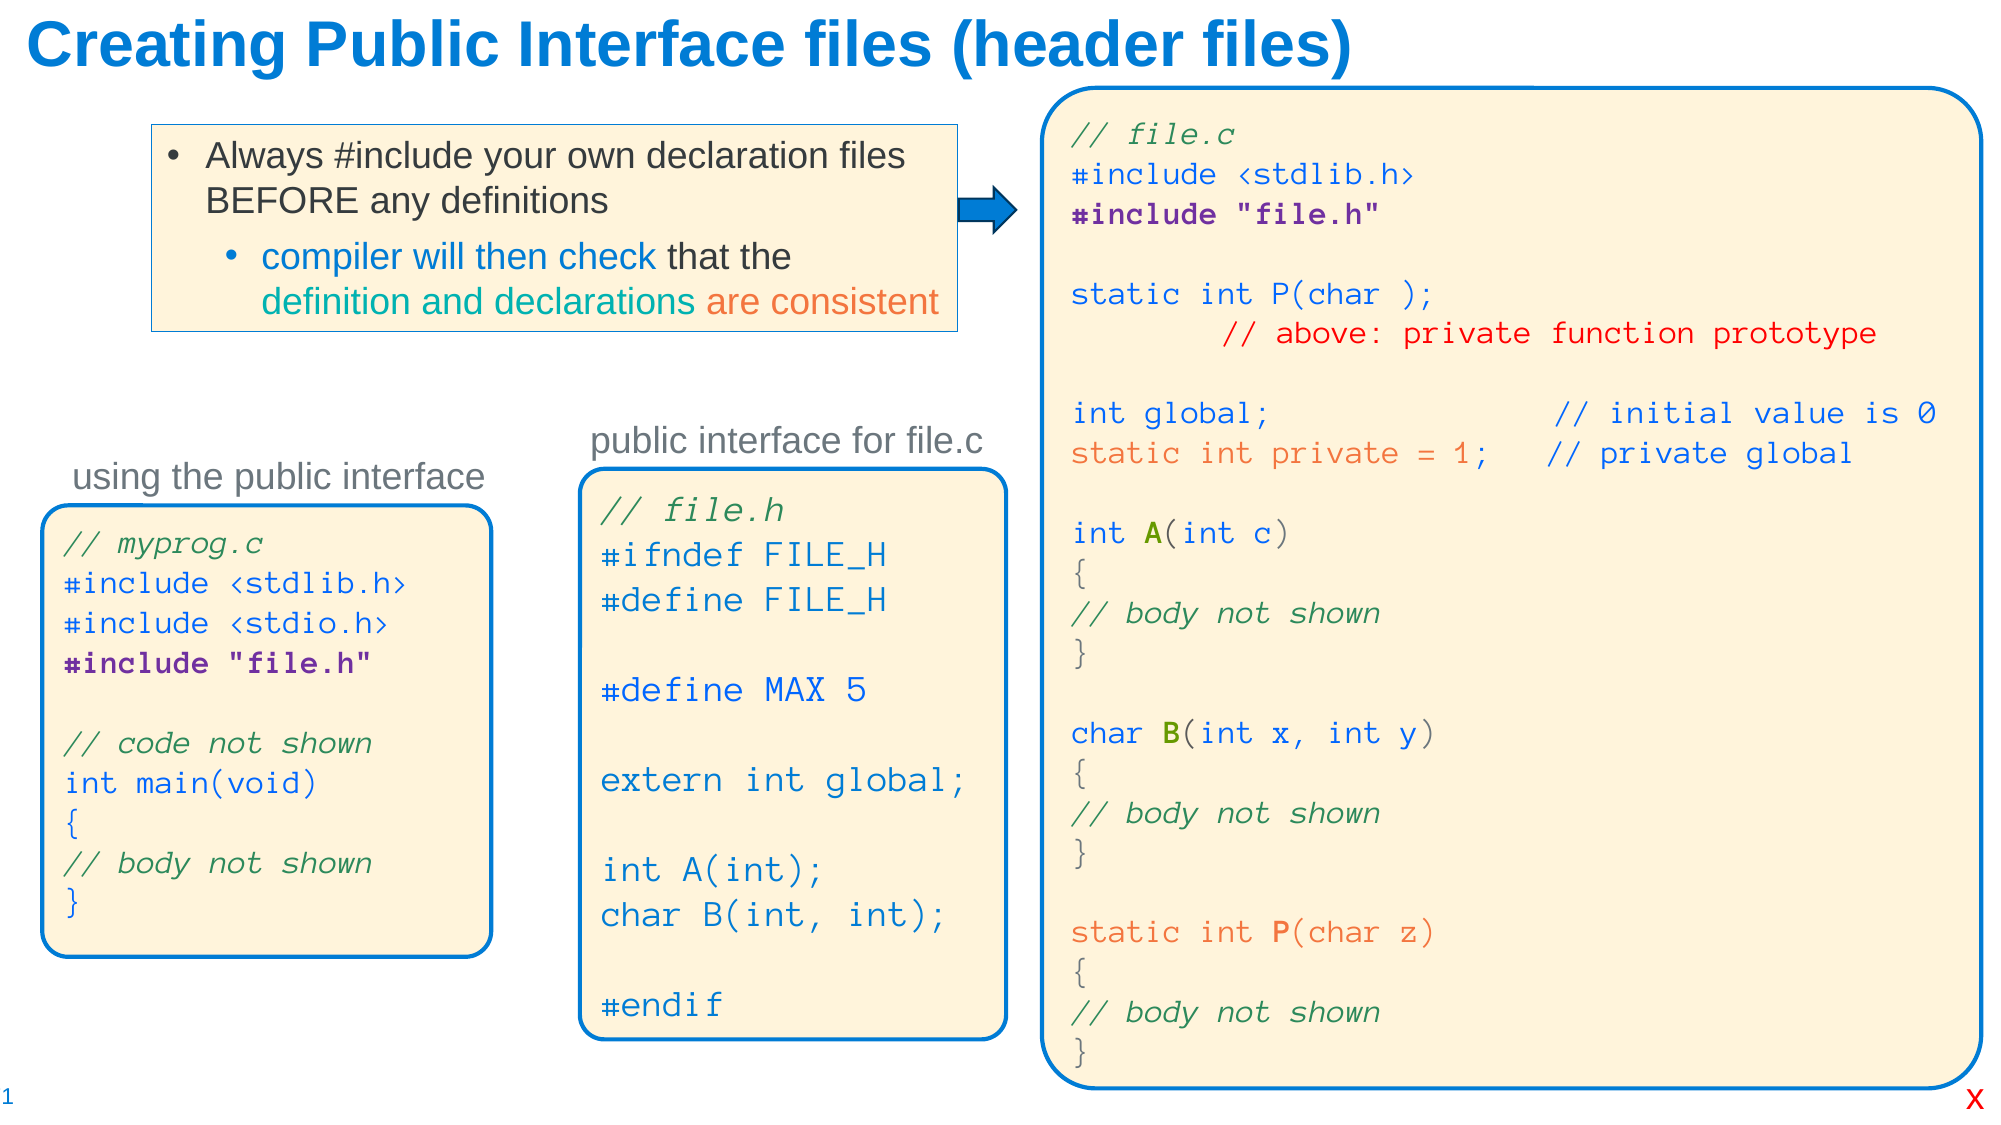

# Creating Public Interface files (header files)
// file.c
#include <stdlib.h>
#include "file.h"

static int P(char );
	// above: private function prototype

int global;	          // initial value is 0
static int private = 1;   // private global

int A(int c)
{
// body not shown
}

char B(int x, int y)
{
// body not shown
}

static int P(char z)
{
// body not shown
}
Always #include your own declaration files BEFORE any definitions
compiler will then check that the definition and declarations are consistent

public interface for file.c
using the public interface
// myprog.c
#include <stdlib.h>
#include <stdio.h>
#include "file.h"

// code not shown
int main(void)
{
// body not shown
}
// file.h
#ifndef FILE_H
#define FILE_H

#define MAX 5

extern int global;

int A(int);
char B(int, int);

#endif

x